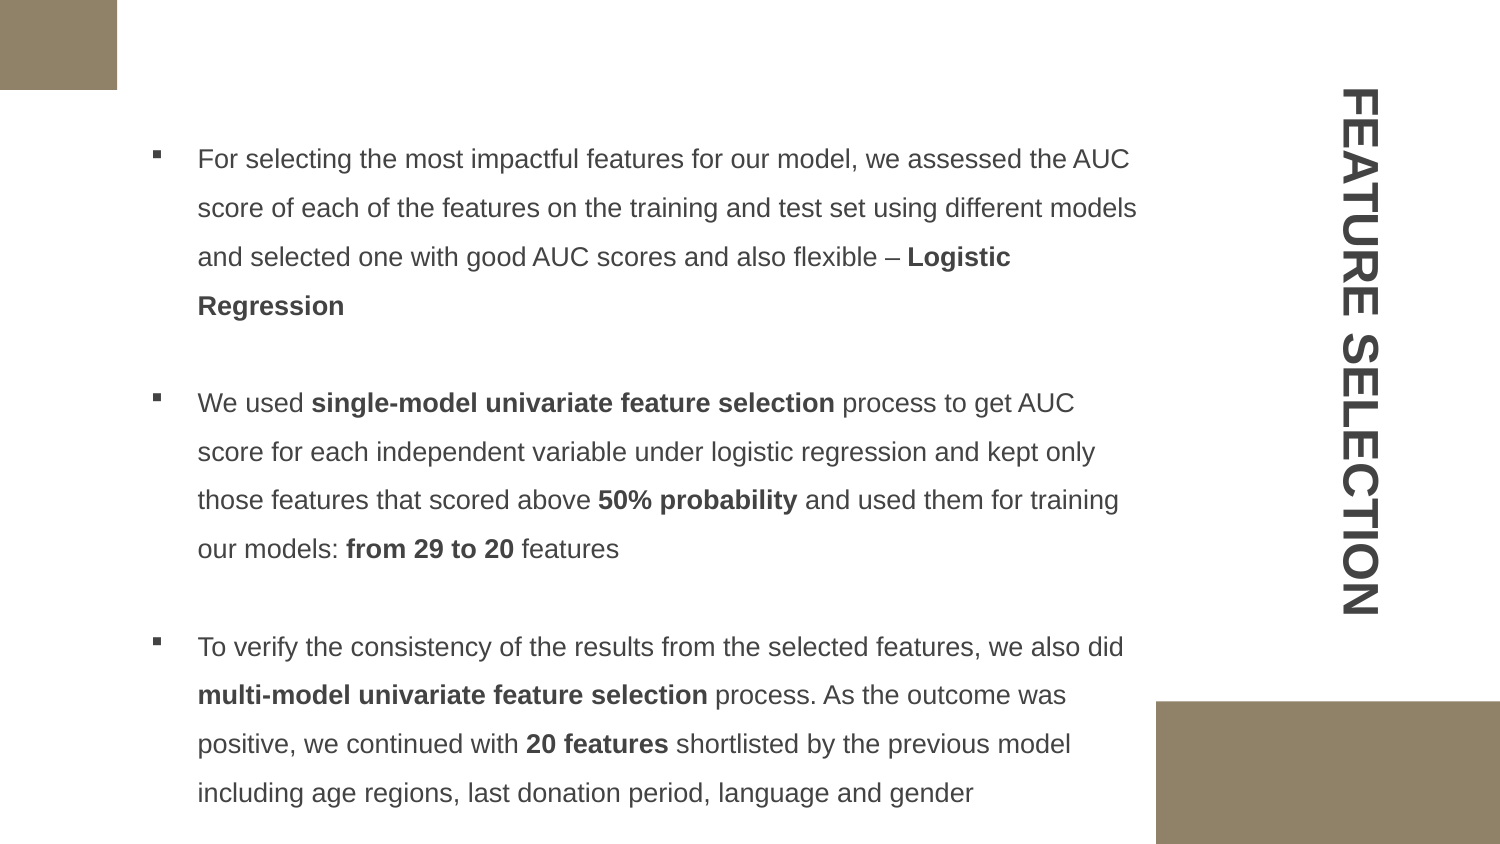

For selecting the most impactful features for our model, we assessed the AUC score of each of the features on the training and test set using different models and selected one with good AUC scores and also flexible – Logistic Regression

We used single-model univariate feature selection process to get AUC score for each independent variable under logistic regression and kept only those features that scored above 50% probability and used them for training our models: from 29 to 20 features

To verify the consistency of the results from the selected features, we also did multi-model univariate feature selection process. As the outcome was positive, we continued with 20 features shortlisted by the previous model including age regions, last donation period, language and gender
# FEATURE SELECTION